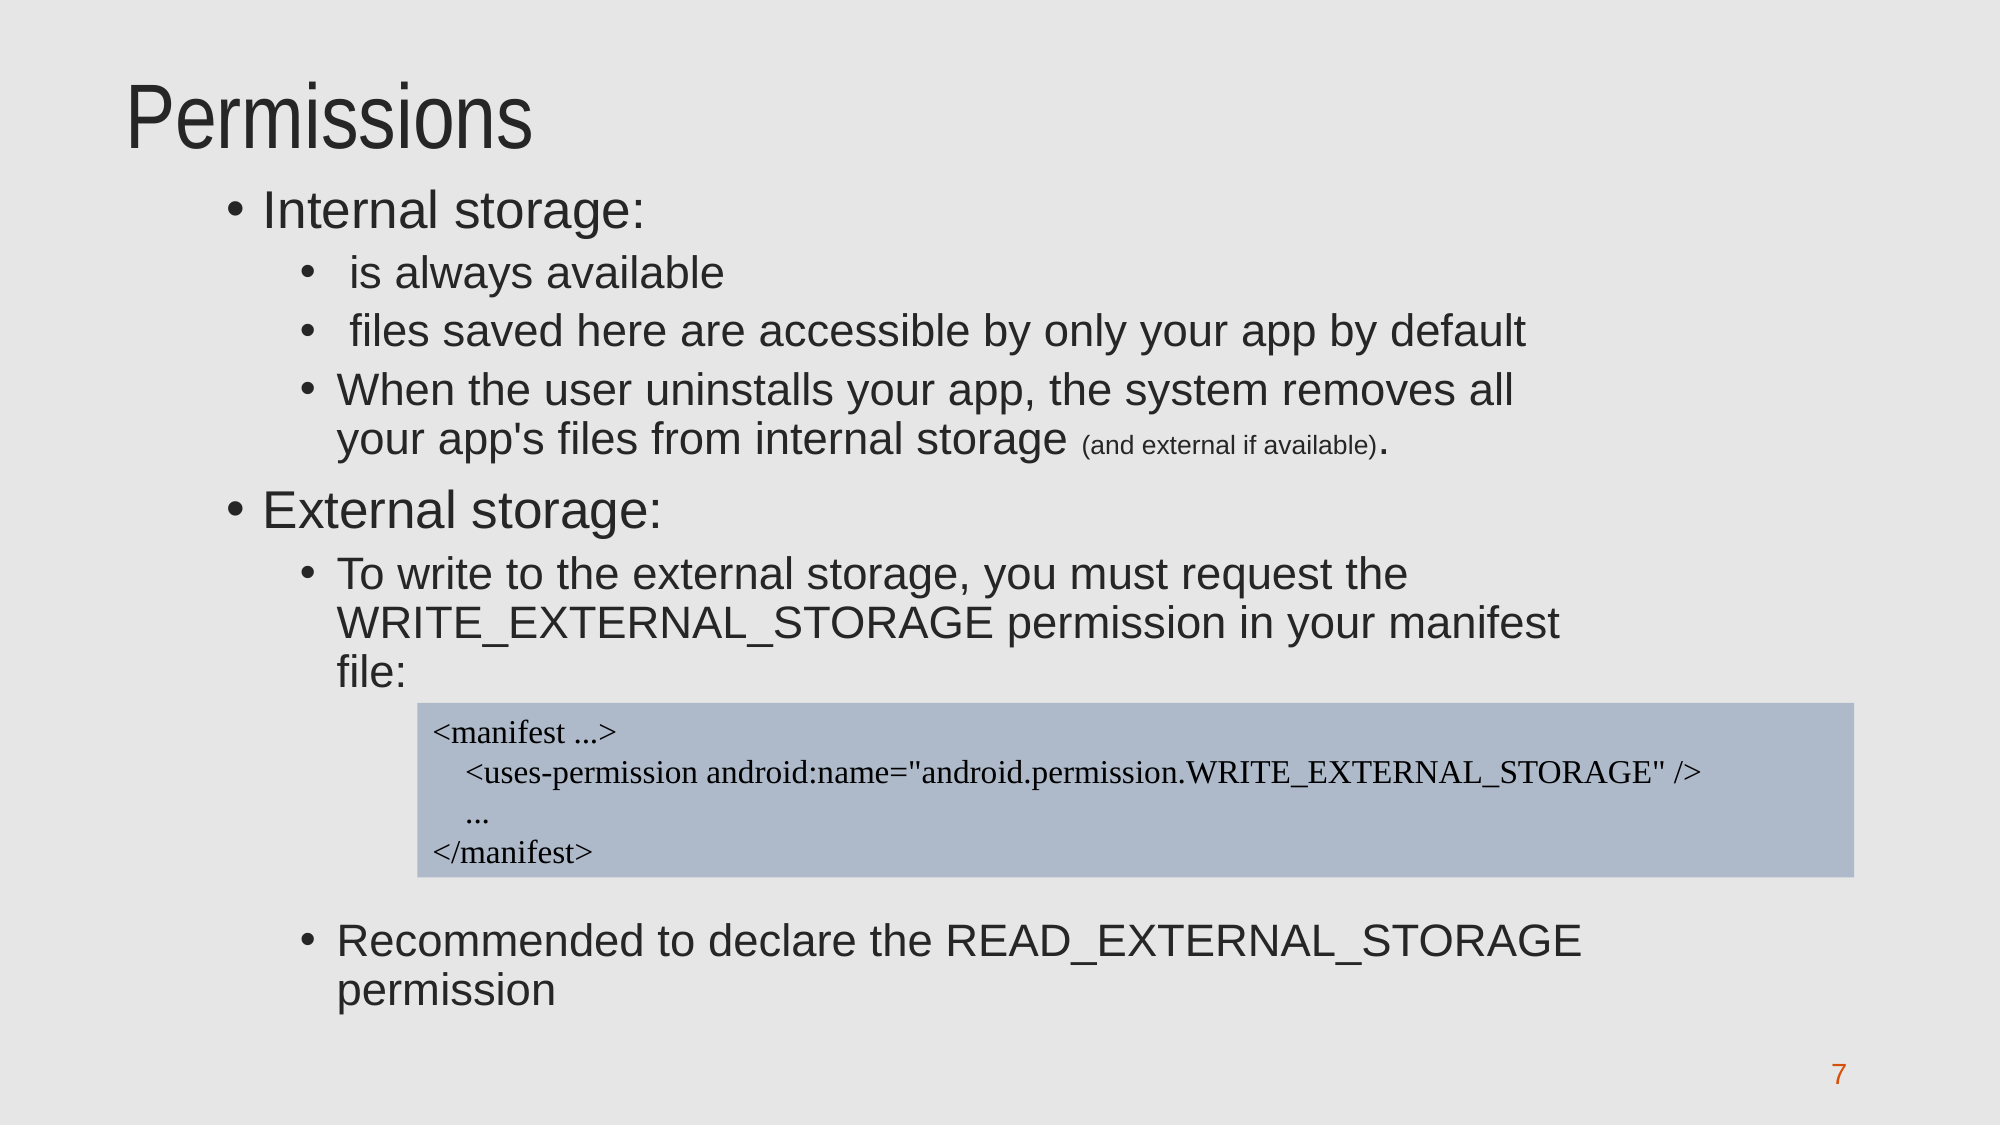

# Permissions
Internal storage:
 is always available
 files saved here are accessible by only your app by default
When the user uninstalls your app, the system removes all your app's files from internal storage (and external if available).
External storage:
To write to the external storage, you must request the WRITE_EXTERNAL_STORAGE permission in your manifest file:

Recommended to declare the READ_EXTERNAL_STORAGE permission
<manifest ...>
    <uses-permission android:name="android.permission.WRITE_EXTERNAL_STORAGE" />
    ...
</manifest>
7